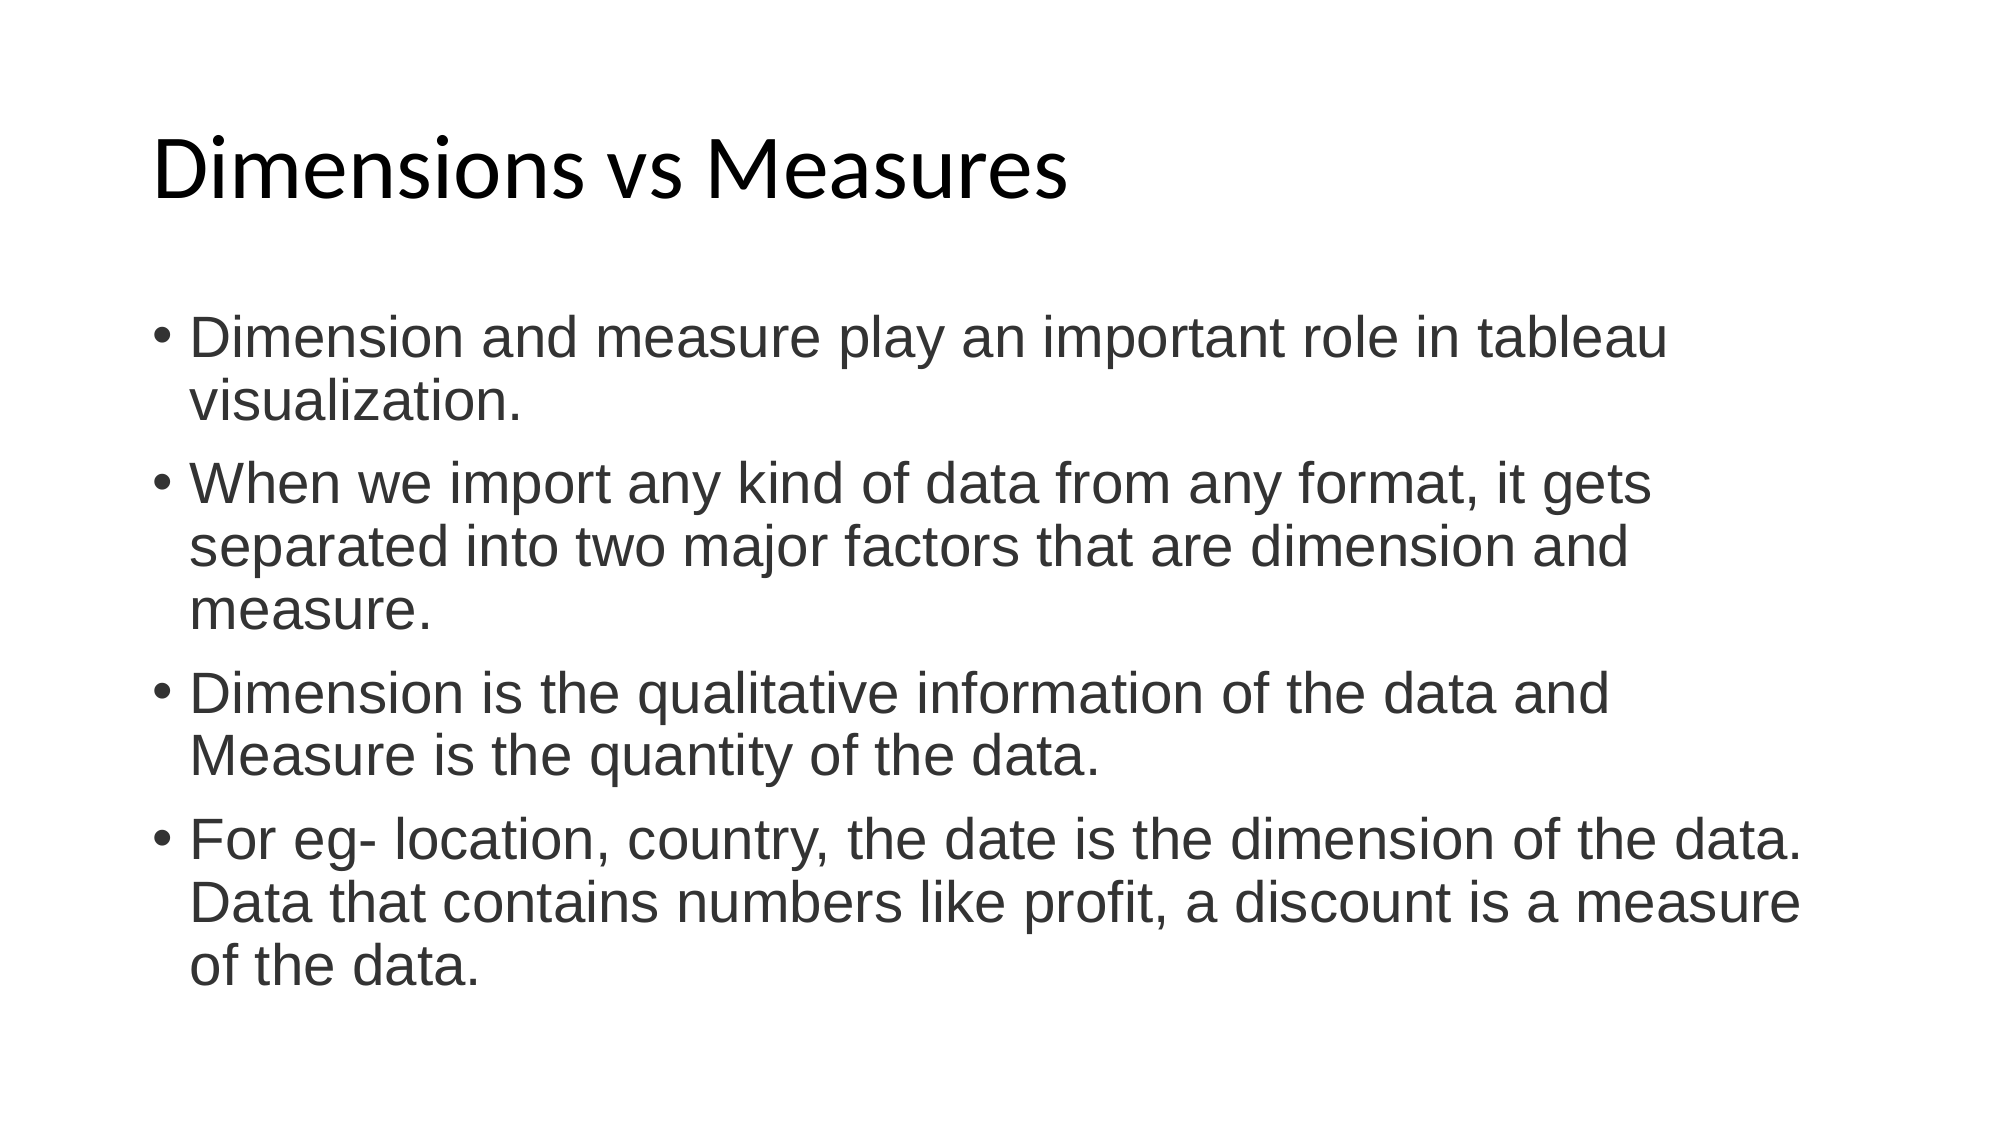

# Dimensions vs Measures
Dimension and measure play an important role in tableau visualization.
When we import any kind of data from any format, it gets separated into two major factors that are dimension and measure.
Dimension is the qualitative information of the data and Measure is the quantity of the data.
For eg- location, country, the date is the dimension of the data. Data that contains numbers like profit, a discount is a measure of the data.